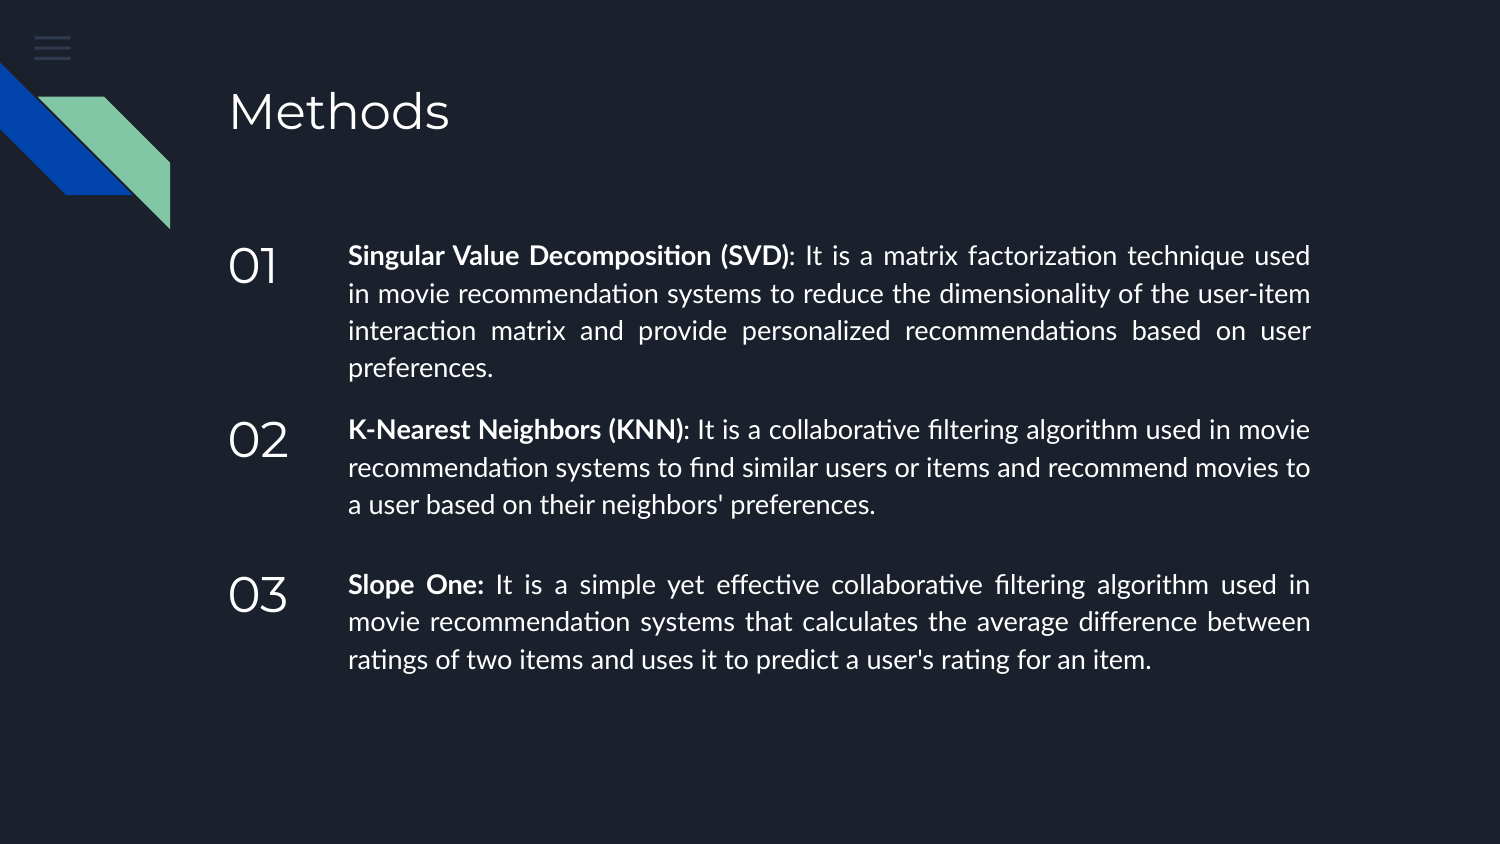

# Methods
01

Singular Value Decomposition (SVD): It is a matrix factorization technique used in movie recommendation systems to reduce the dimensionality of the user-item interaction matrix and provide personalized recommendations based on user preferences.
02

K-Nearest Neighbors (KNN): It is a collaborative filtering algorithm used in movie recommendation systems to find similar users or items and recommend movies to a user based on their neighbors' preferences.

03
Slope One: It is a simple yet effective collaborative filtering algorithm used in movie recommendation systems that calculates the average difference between ratings of two items and uses it to predict a user's rating for an item.